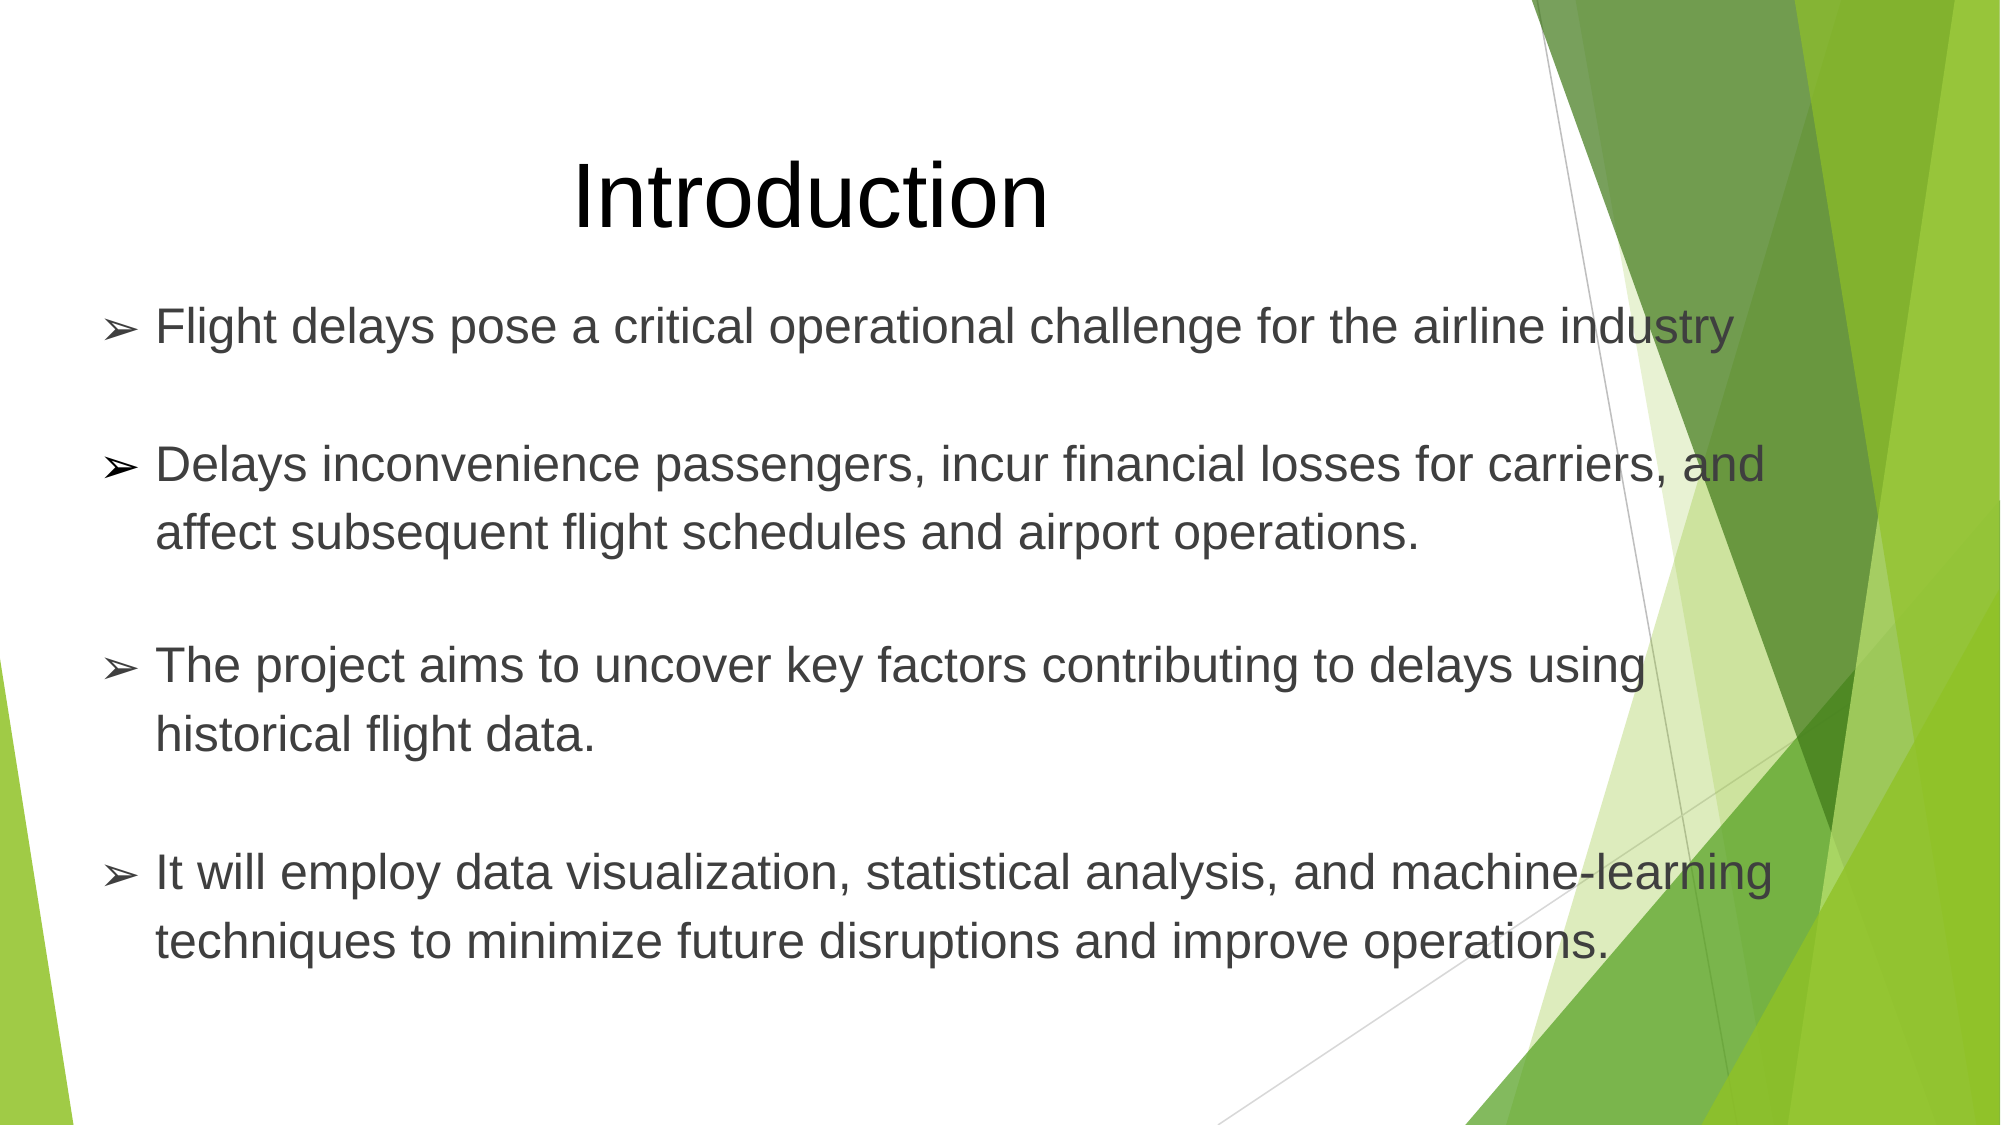

Introduction
Flight delays pose a critical operational challenge for the airline industry

Delays inconvenience passengers, incur financial losses for carriers, and affect subsequent flight schedules and airport operations.

The project aims to uncover key factors contributing to delays using historical flight data.

It will employ data visualization, statistical analysis, and machine-learning techniques to minimize future disruptions and improve operations.